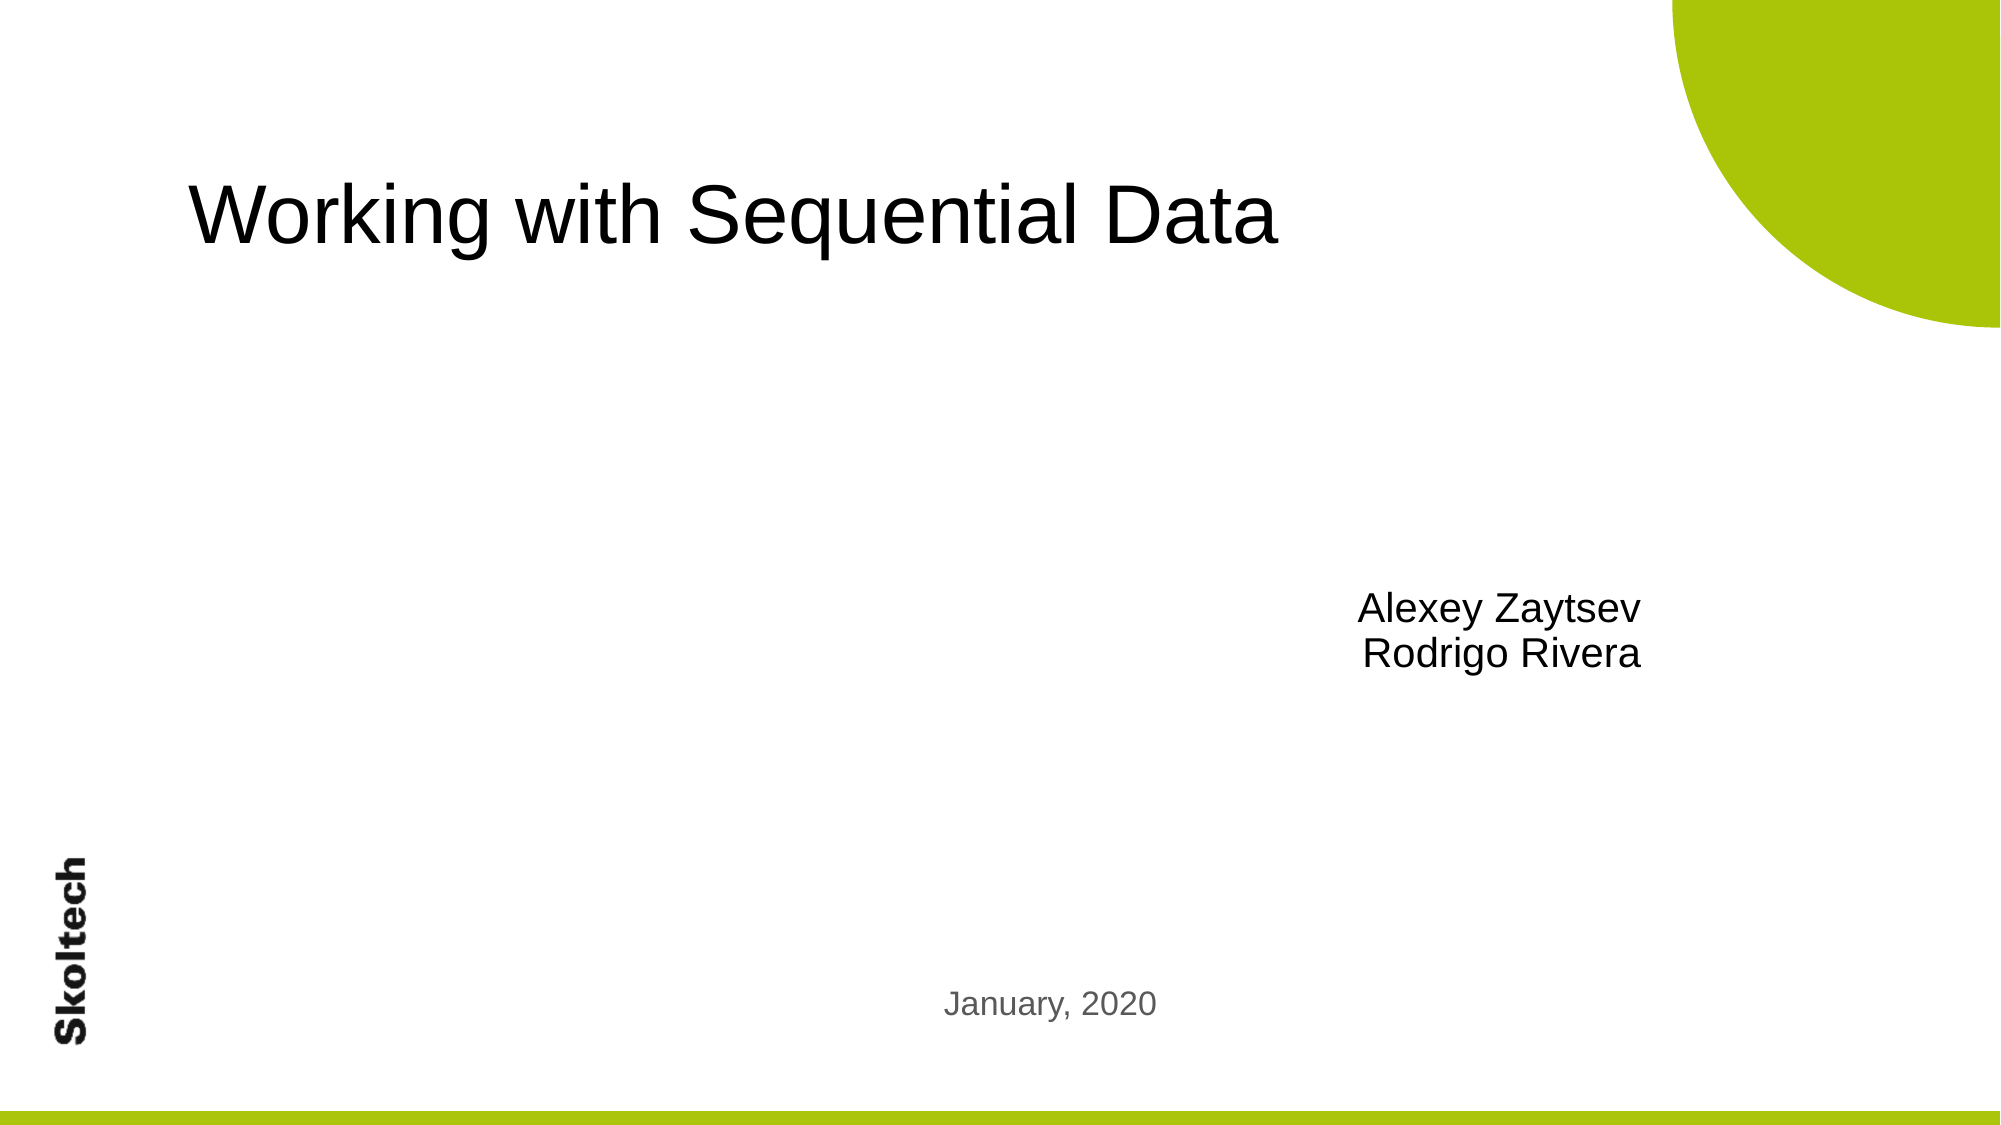

Working with Sequential Data
Alexey Zaytsev
Rodrigo Rivera
January, 2020